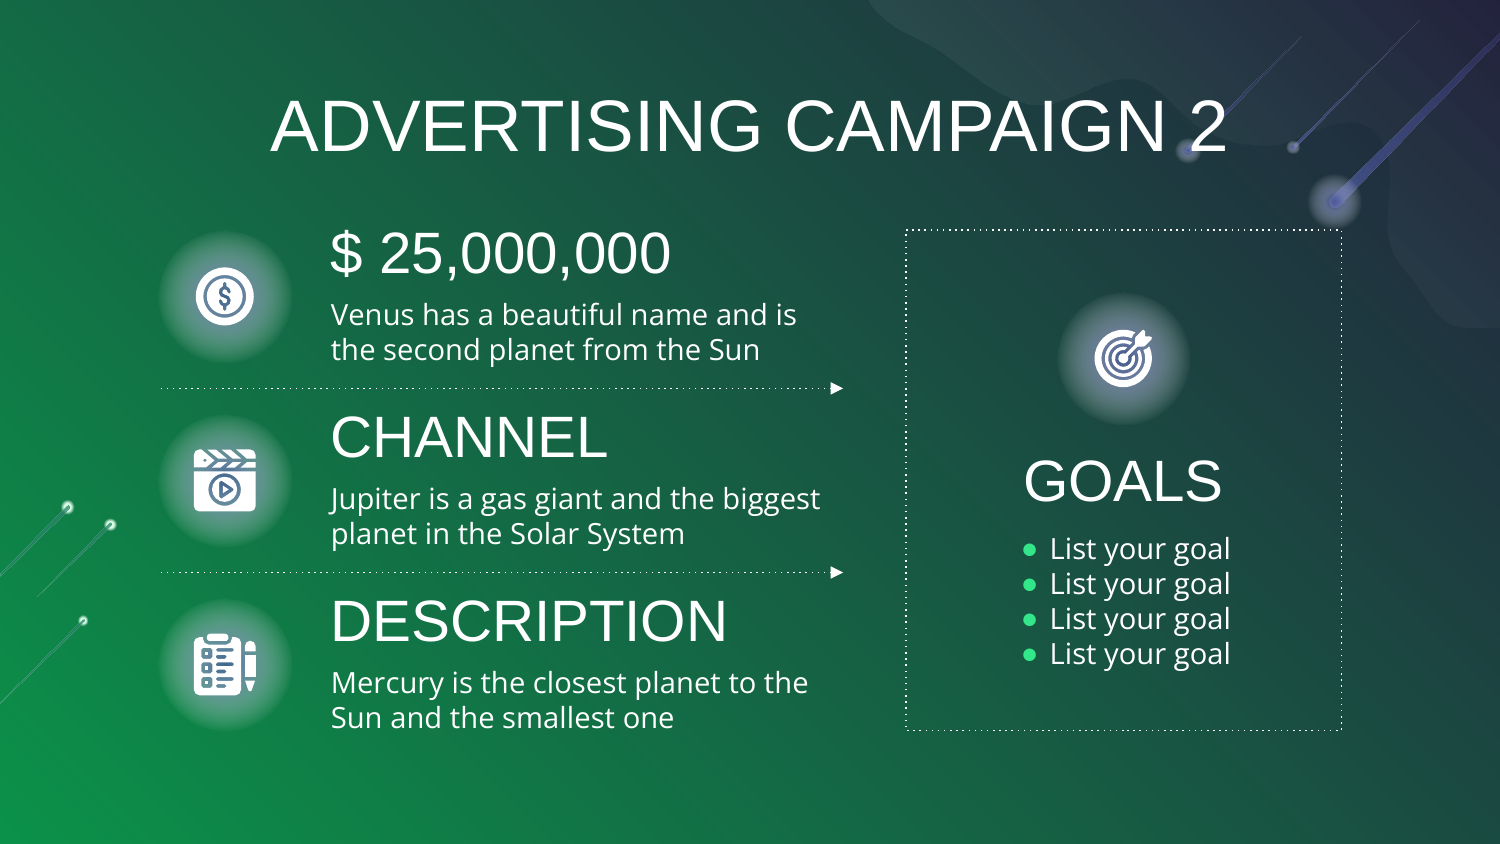

# ADVERTISING CAMPAIGN 2
$ 25,000,000

Venus has a beautiful name and is the second planet from the Sun

CHANNEL

GOALS

Jupiter is a gas giant and the biggest planet in the Solar System
List your goal
List your goal
List your goal
List your goal
DESCRIPTION

Mercury is the closest planet to the Sun and the smallest one